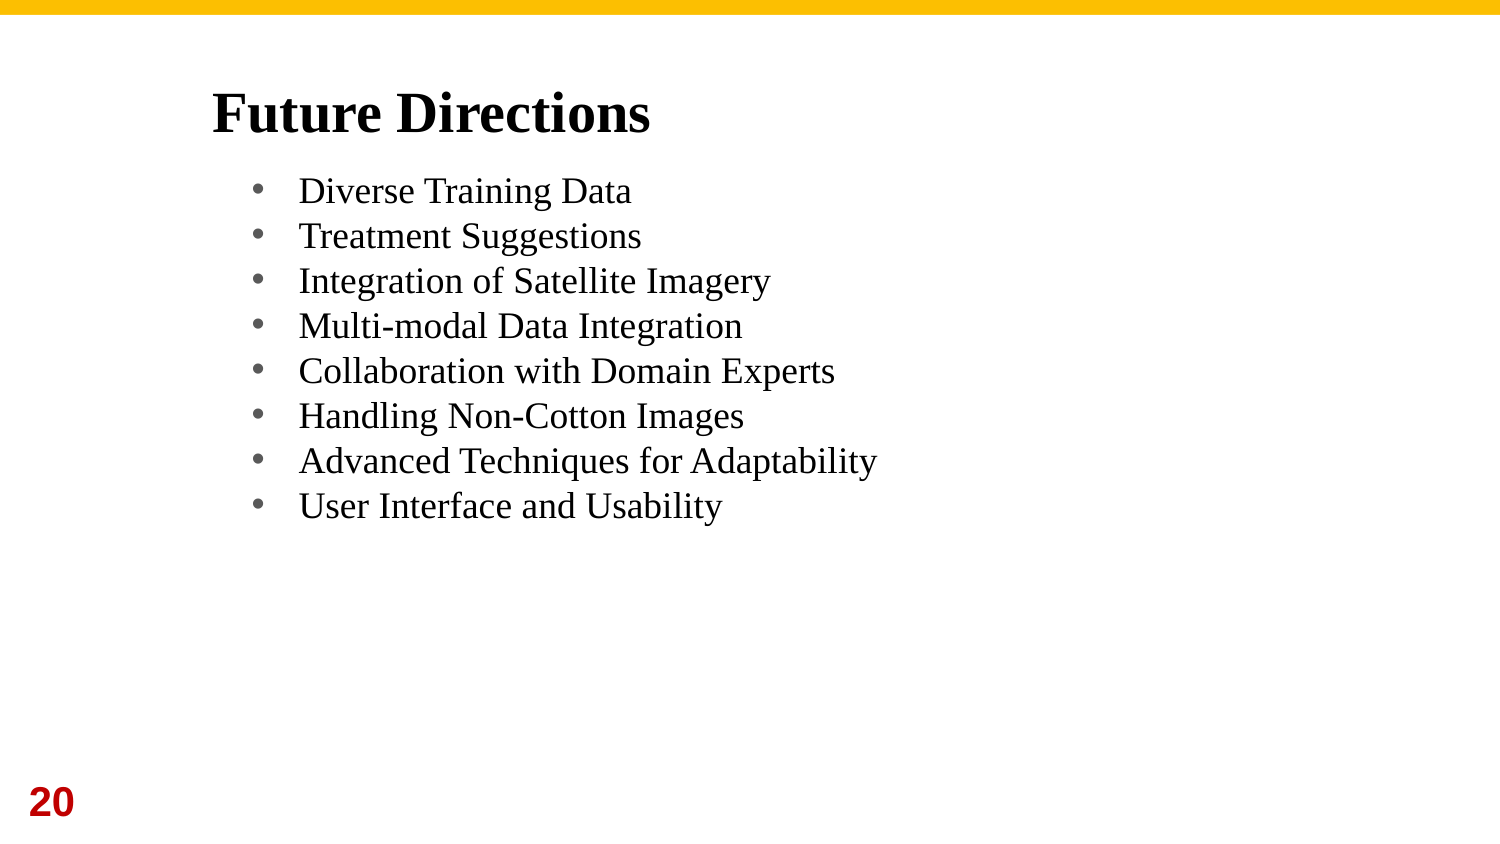

# Future Directions
Diverse Training Data
Treatment Suggestions
Integration of Satellite Imagery
Multi-modal Data Integration
Collaboration with Domain Experts
Handling Non-Cotton Images
Advanced Techniques for Adaptability
User Interface and Usability

20